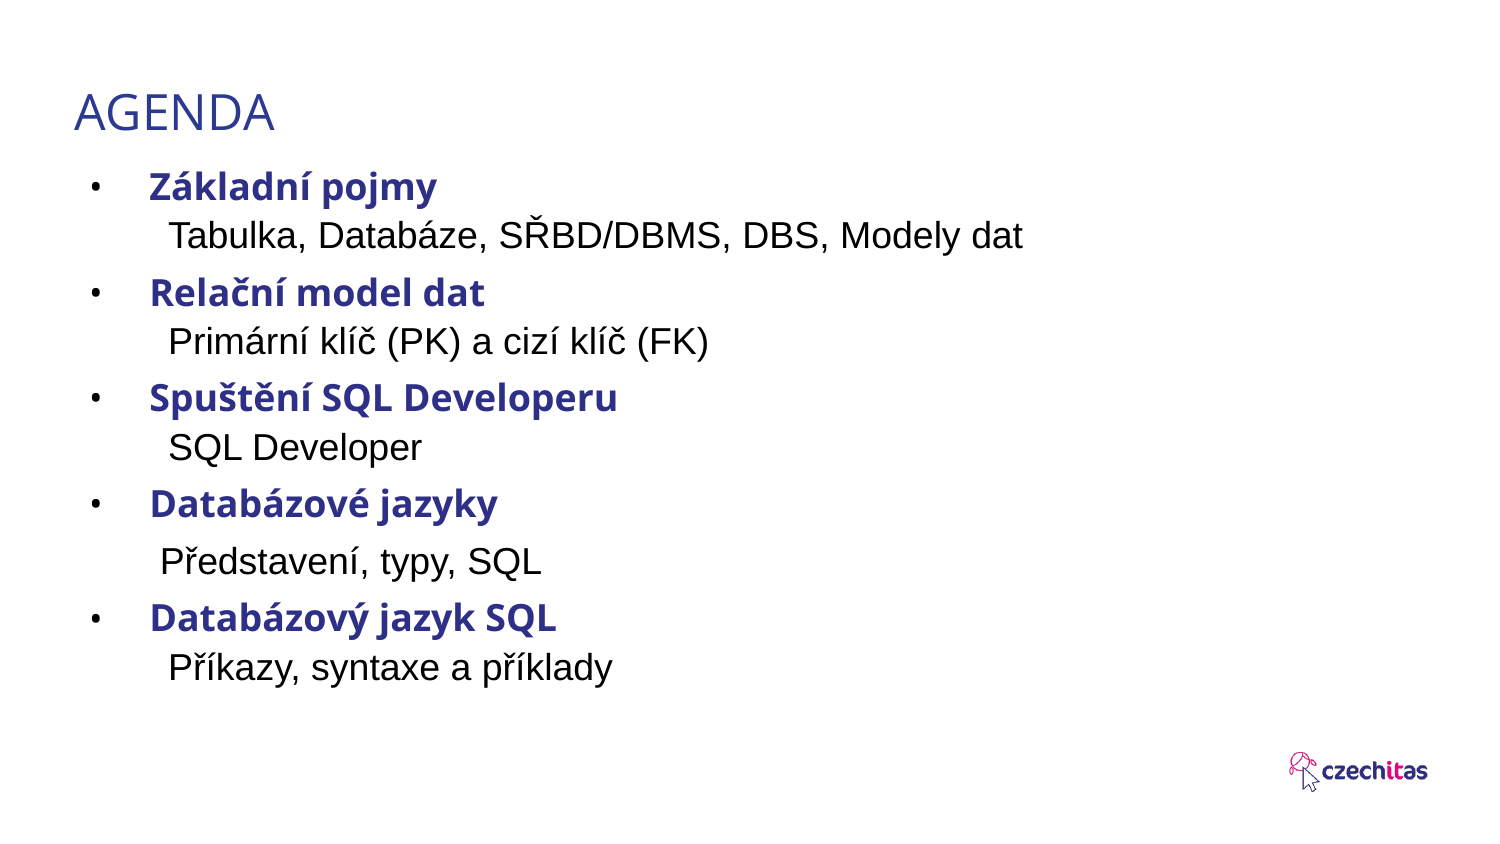

# AGENDA
Základní pojmy
Tabulka, Databáze, SŘBD/DBMS, DBS, Modely dat
Relační model dat
Primární klíč (PK) a cizí klíč (FK)
Spuštění SQL Developeru
SQL Developer
Databázové jazyky
 Představení, typy, SQL
Databázový jazyk SQL
Příkazy, syntaxe a příklady